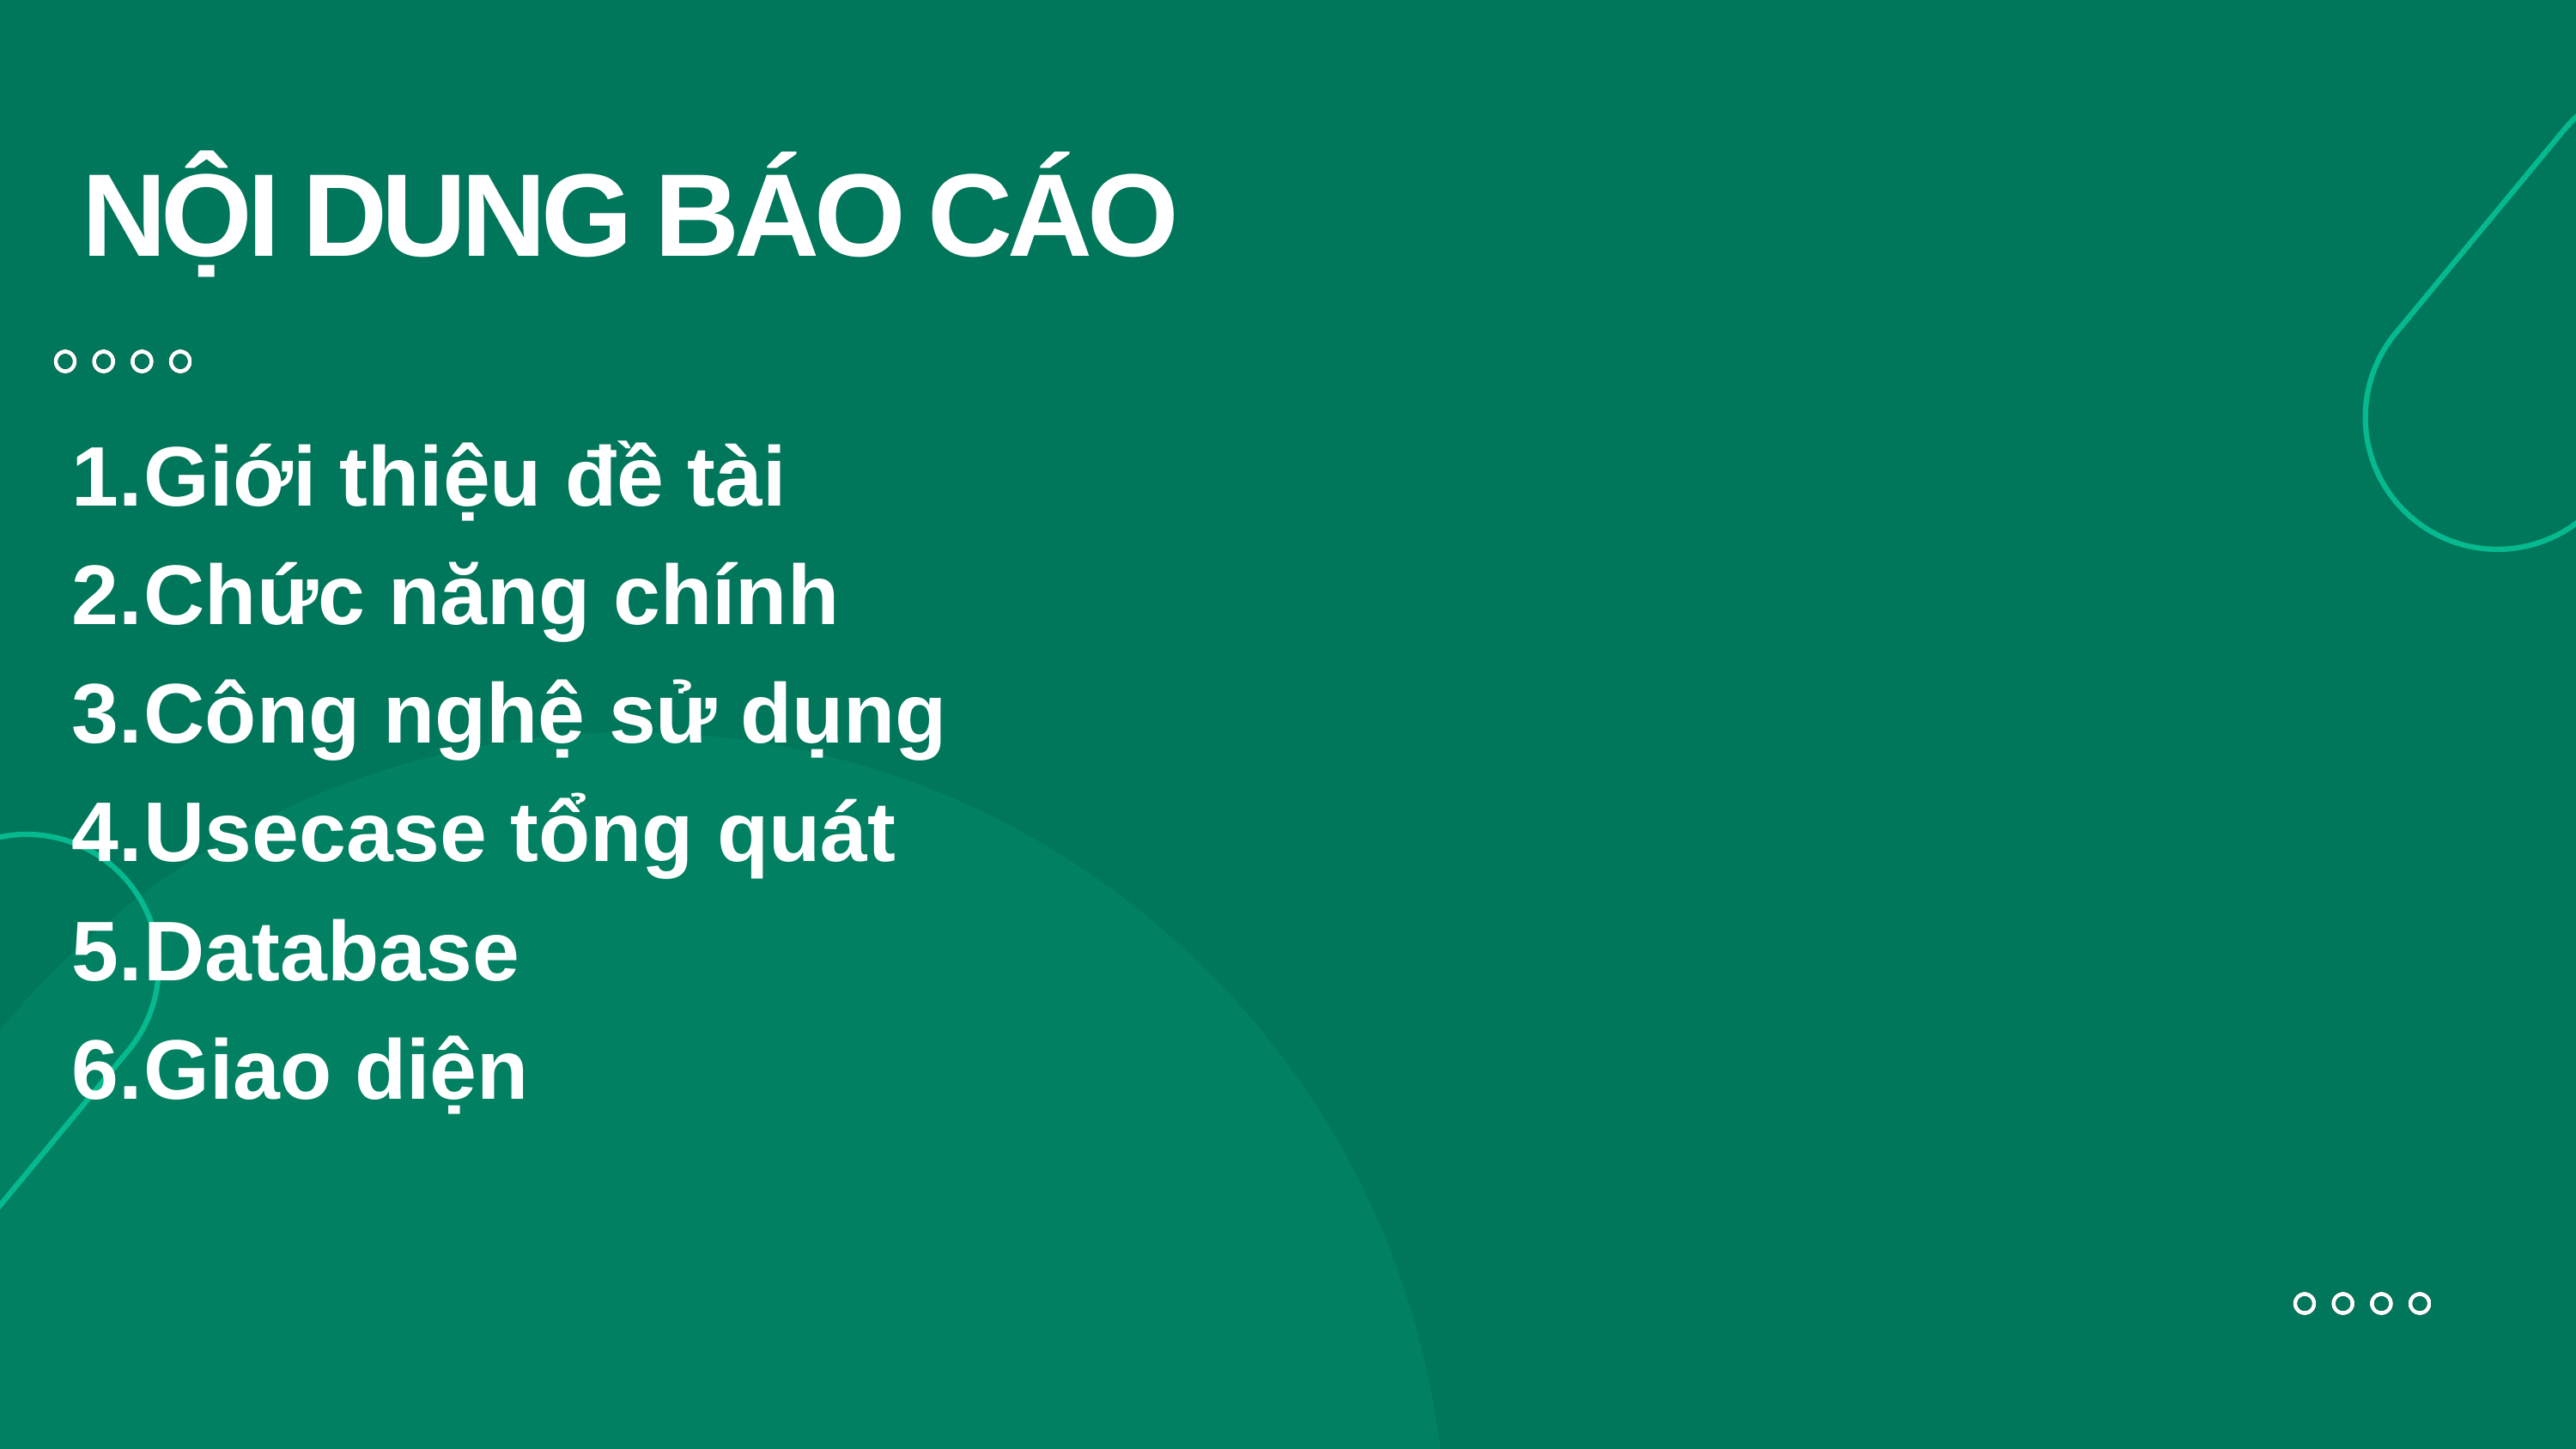

NỘI DUNG BÁO CÁO

Giới thiệu đề tài
Chức năng chính
Công nghệ sử dụng
Usecase tổng quát
Database
Giao diện